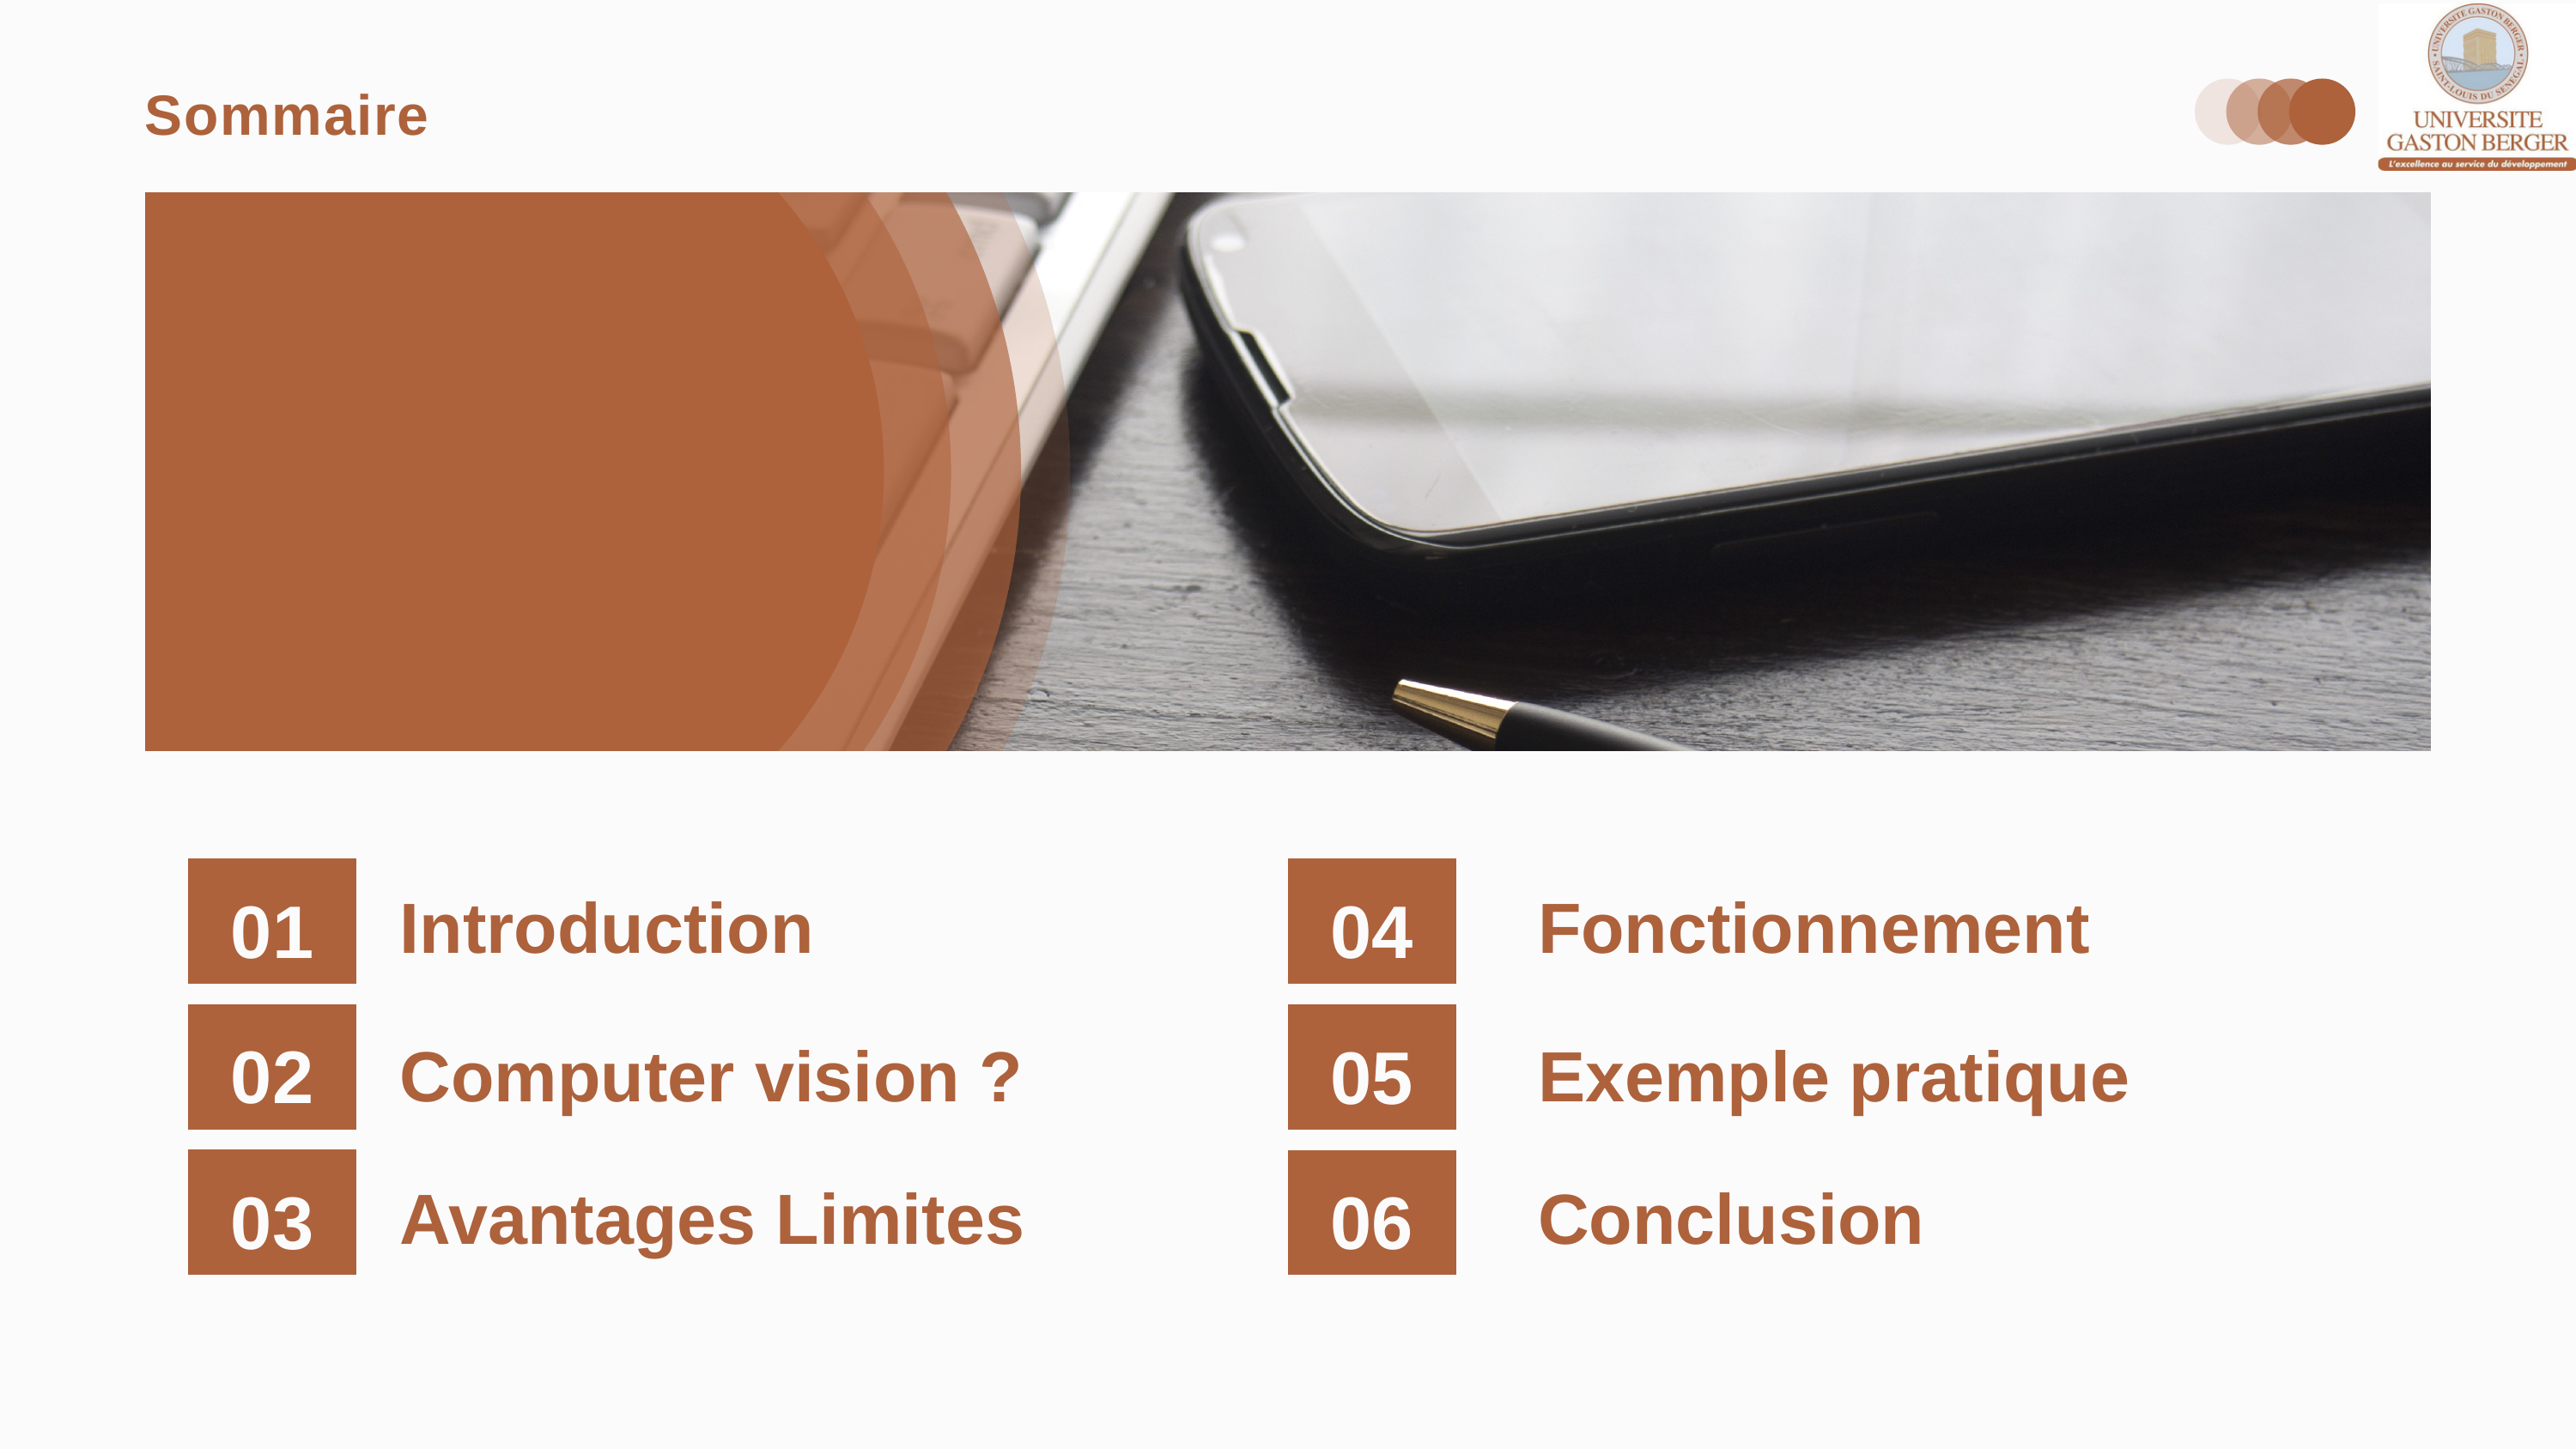

Sommaire

01

04
Introduction
Fonctionnement

02

05
Computer vision ?
Exemple pratique

03

06
Avantages Limites
Conclusion